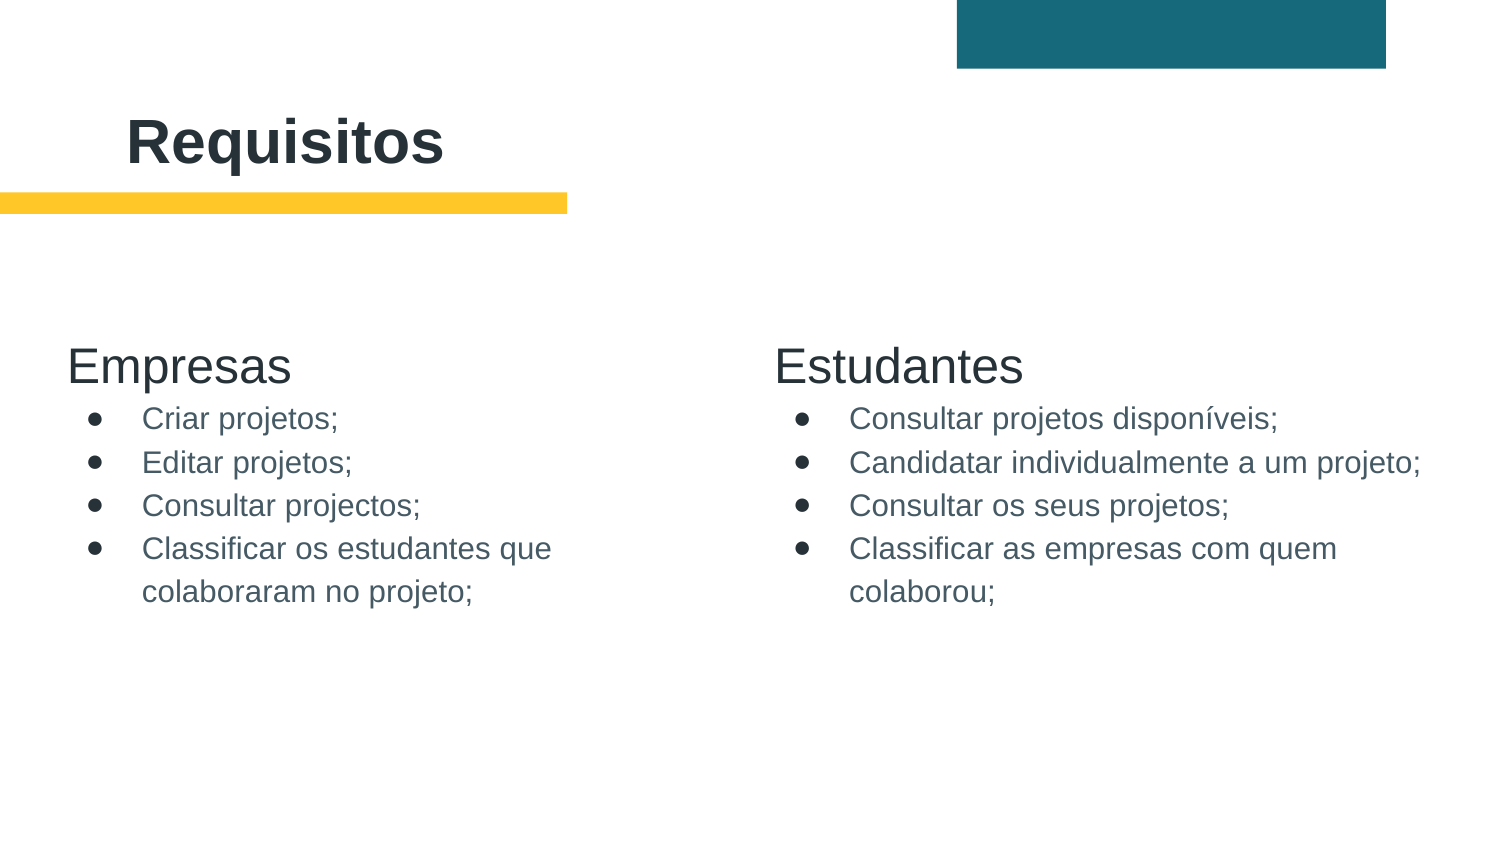

# Requisitos

Empresas
Criar projetos;
Editar projetos;
Consultar projectos;
Classificar os estudantes que colaboraram no projeto;

Estudantes
Consultar projetos disponíveis;
Candidatar individualmente a um projeto;
Consultar os seus projetos;
Classificar as empresas com quem colaborou;